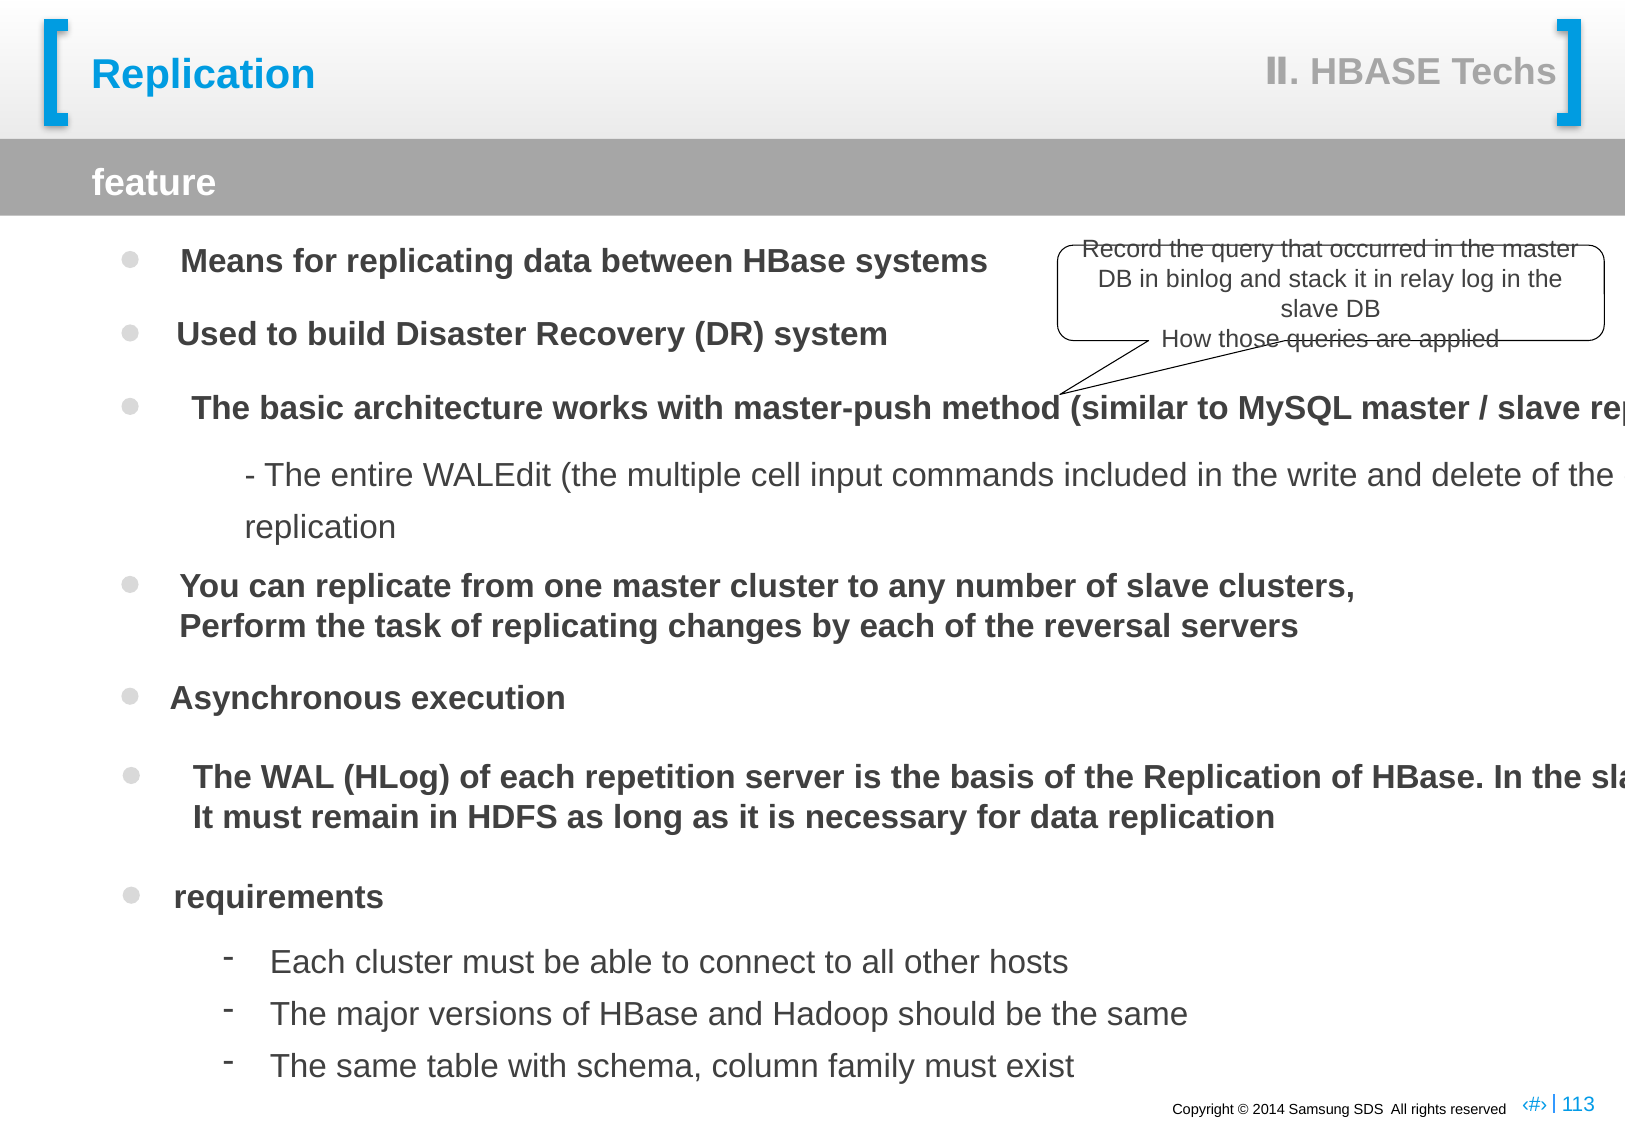

Ⅱ. HBASE Techs
# Replication

feature
Means for replicating data between HBase systems

Record the query that occurred in the master DB in binlog and stack it in relay log in the slave DB
How those queries are applied
Used to build Disaster Recovery (DR) system

The basic architecture works with master-push method (similar to MySQL master / slave replication)

- The entire WALEdit (the multiple cell input commands included in the write and delete of the client are intact)
replication
You can replicate from one master cluster to any number of slave clusters,
Perform the task of replicating changes by each of the reversal servers

Asynchronous execution

The WAL (HLog) of each repetition server is the basis of the Replication of HBase. In the slave cluster,
It must remain in HDFS as long as it is necessary for data replication

requirements

Each cluster must be able to connect to all other hosts
The major versions of HBase and Hadoop should be the same
The same table with schema, column family must exist